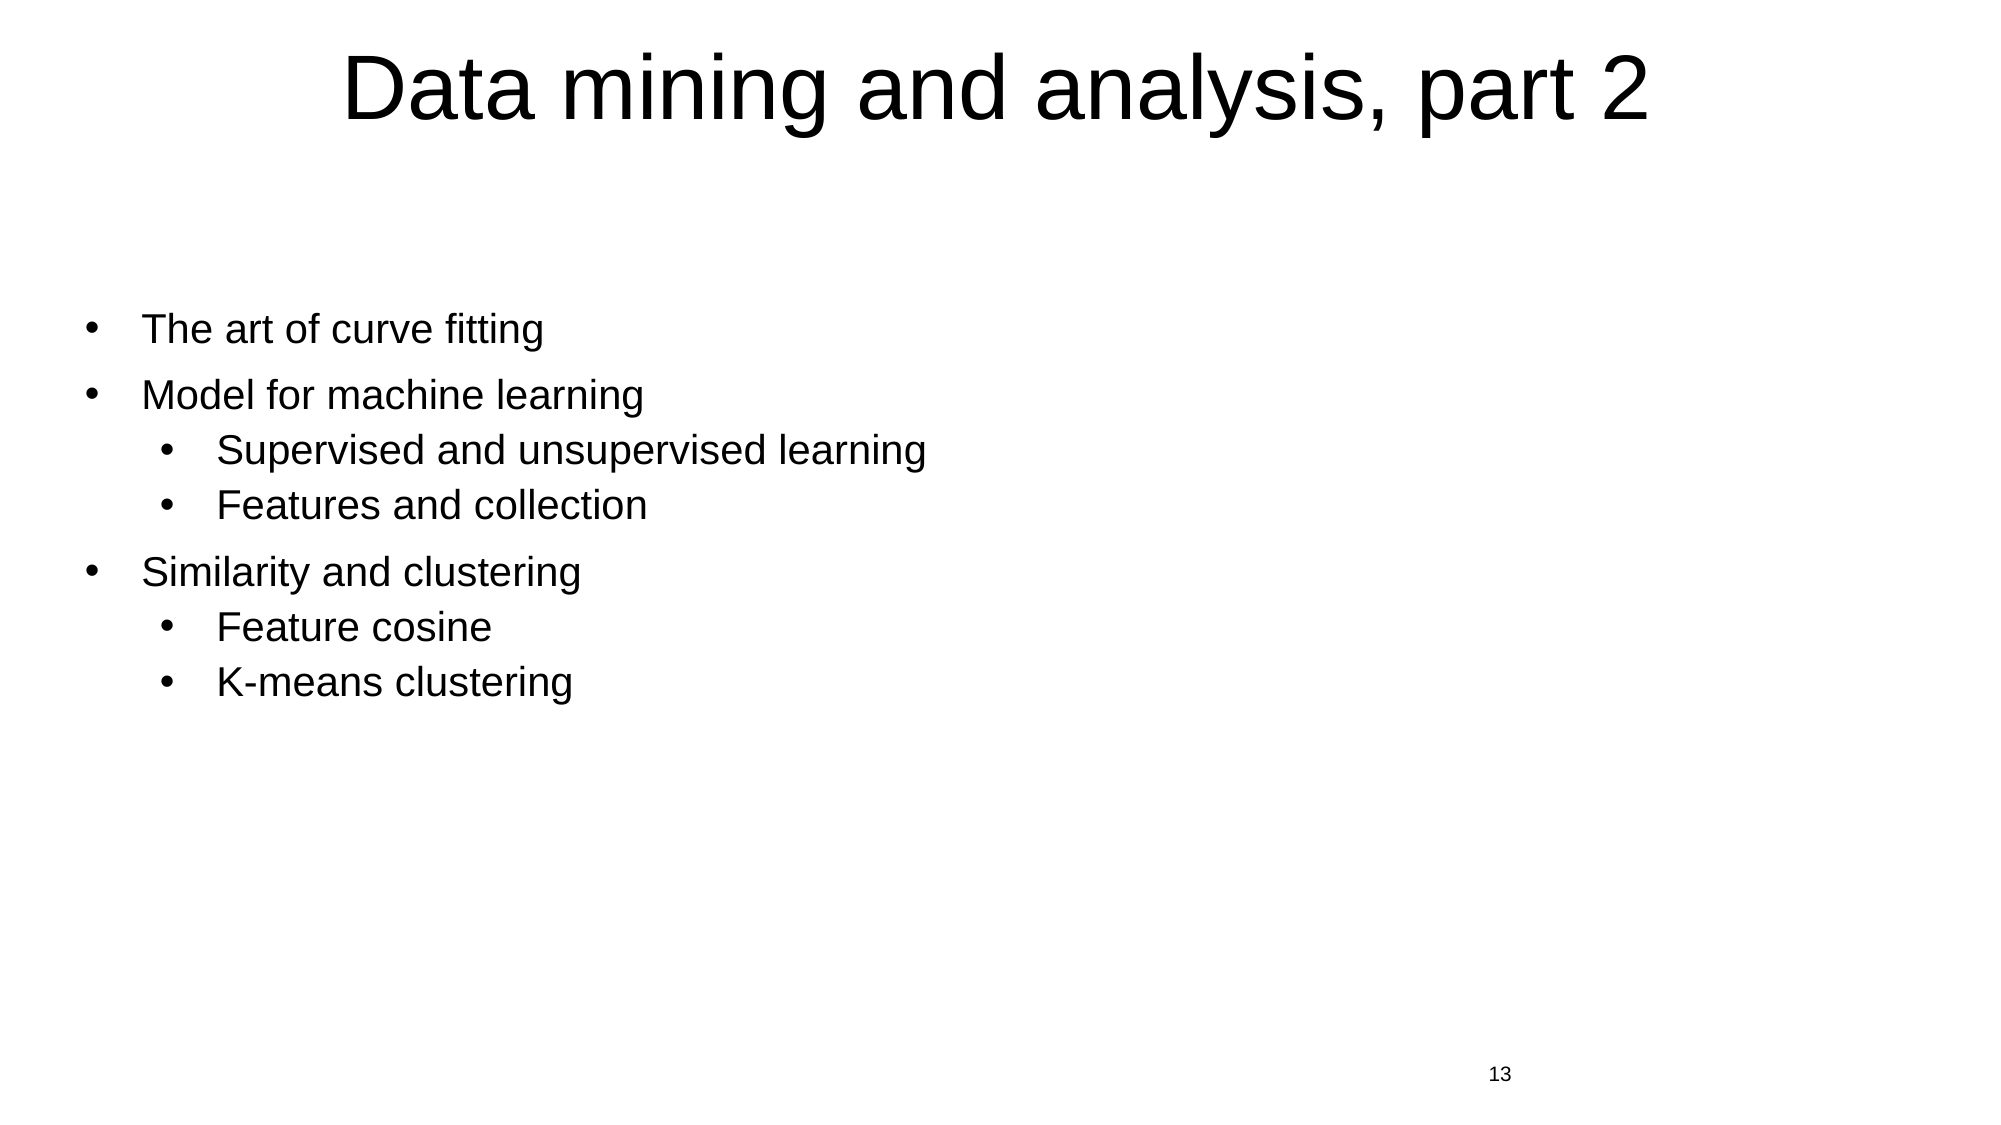

# Data mining and analysis, part 2
The art of curve fitting
Model for machine learning
Supervised and unsupervised learning
Features and collection
Similarity and clustering
Feature cosine
K-means clustering

13